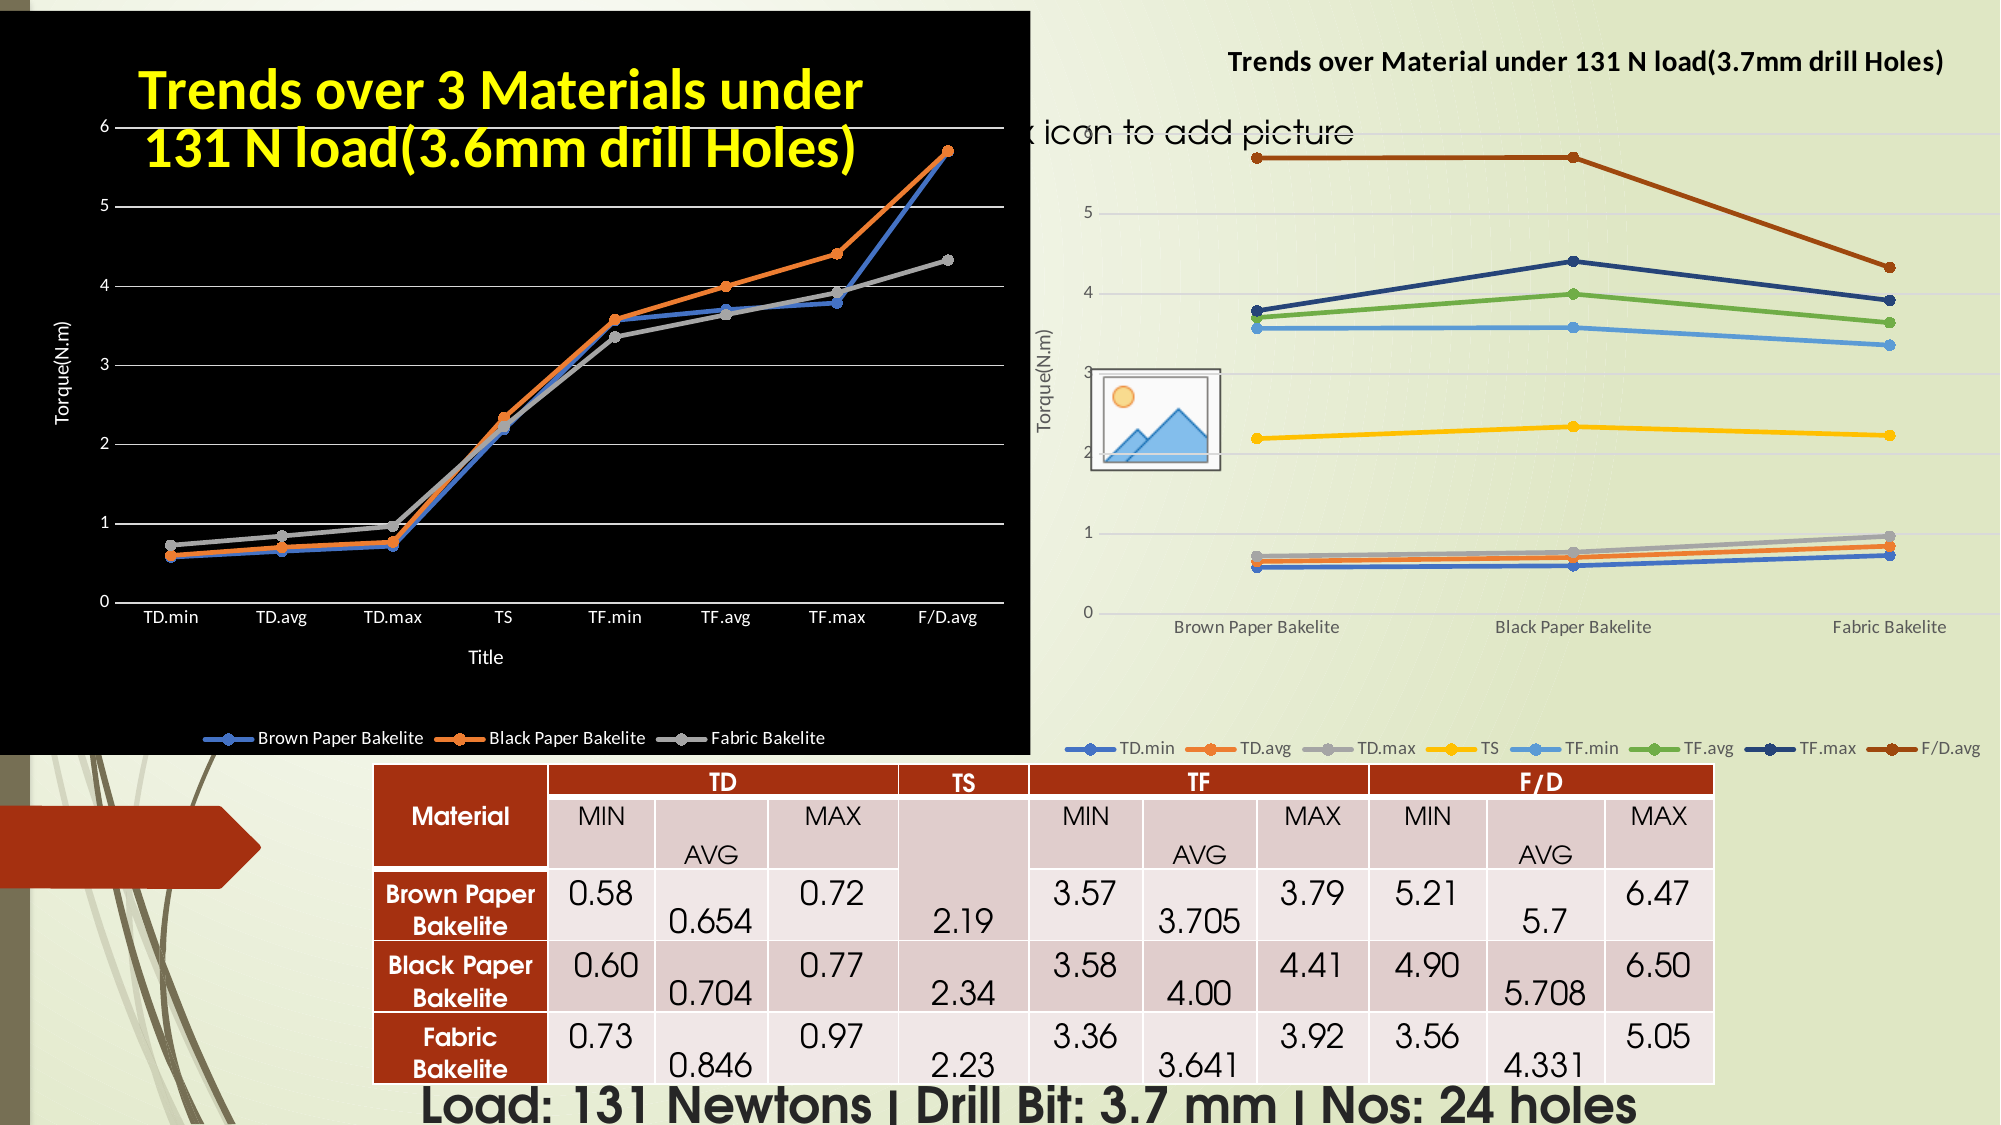

### Chart: Trends over 3 Materials under 131 N load(3.6mm drill Holes)

| Category | Brown Paper Bakelite | Black Paper Bakelite | Fabric Bakelite |
|---|---|---|---|
| TD.min | 0.58 | 0.6 | 0.73 |
| TD.avg | 0.654 | 0.704 | 0.846 |
| TD.max | 0.72 | 0.77 | 0.97 |
| TS | 2.19 | 2.34 | 2.23 |
| TF.min | 3.57 | 3.58 | 3.36 |
| TF.avg | 3.705 | 4.0 | 3.641 |
| TF.max | 3.79 | 4.41 | 3.92 |
| F/D.avg | 5.7 | 5.708 | 4.331 |

### Chart: Trends over Material under 131 N load(3.7mm drill Holes)

| Category | TD.min | TD.avg | TD.max | TS | TF.min | TF.avg | TF.max | F/D.avg |
|---|---|---|---|---|---|---|---|---|
| Brown Paper Bakelite | 0.58 | 0.654 | 0.72 | 2.19 | 3.57 | 3.705 | 3.79 | 5.7 |
| Black Paper Bakelite | 0.6 | 0.704 | 0.77 | 2.34 | 3.58 | 4.0 | 4.41 | 5.708 |
| Fabric Bakelite | 0.73 | 0.846 | 0.97 | 2.23 | 3.36 | 3.641 | 3.92 | 4.331 |
| Material | TD |  |  | TS | TF |  |  | F/D |  |  |
| --- | --- | --- | --- | --- | --- | --- | --- | --- | --- | --- |
|  | MIN | AVG | MAX | 2.19 | MIN | AVG | MAX | MIN | AVG | MAX |
| Brown Paper Bakelite | 0.58 | 0.654 | 0.72 |  | 3.57 | 3.705 | 3.79 | 5.21 | 5.7 | 6.47 |
| Black Paper Bakelite | 0.60 | 0.704 | 0.77 | 2.34 | 3.58 | 4.00 | 4.41 | 4.90 | 5.708 | 6.50 |
| Fabric Bakelite | 0.73 | 0.846 | 0.97 | 2.23 | 3.36 | 3.641 | 3.92 | 3.56 | 4.331 | 5.05 |
# Load: 131 Newtons | Drill Bit: 3.7 mm | Nos: 24 holes